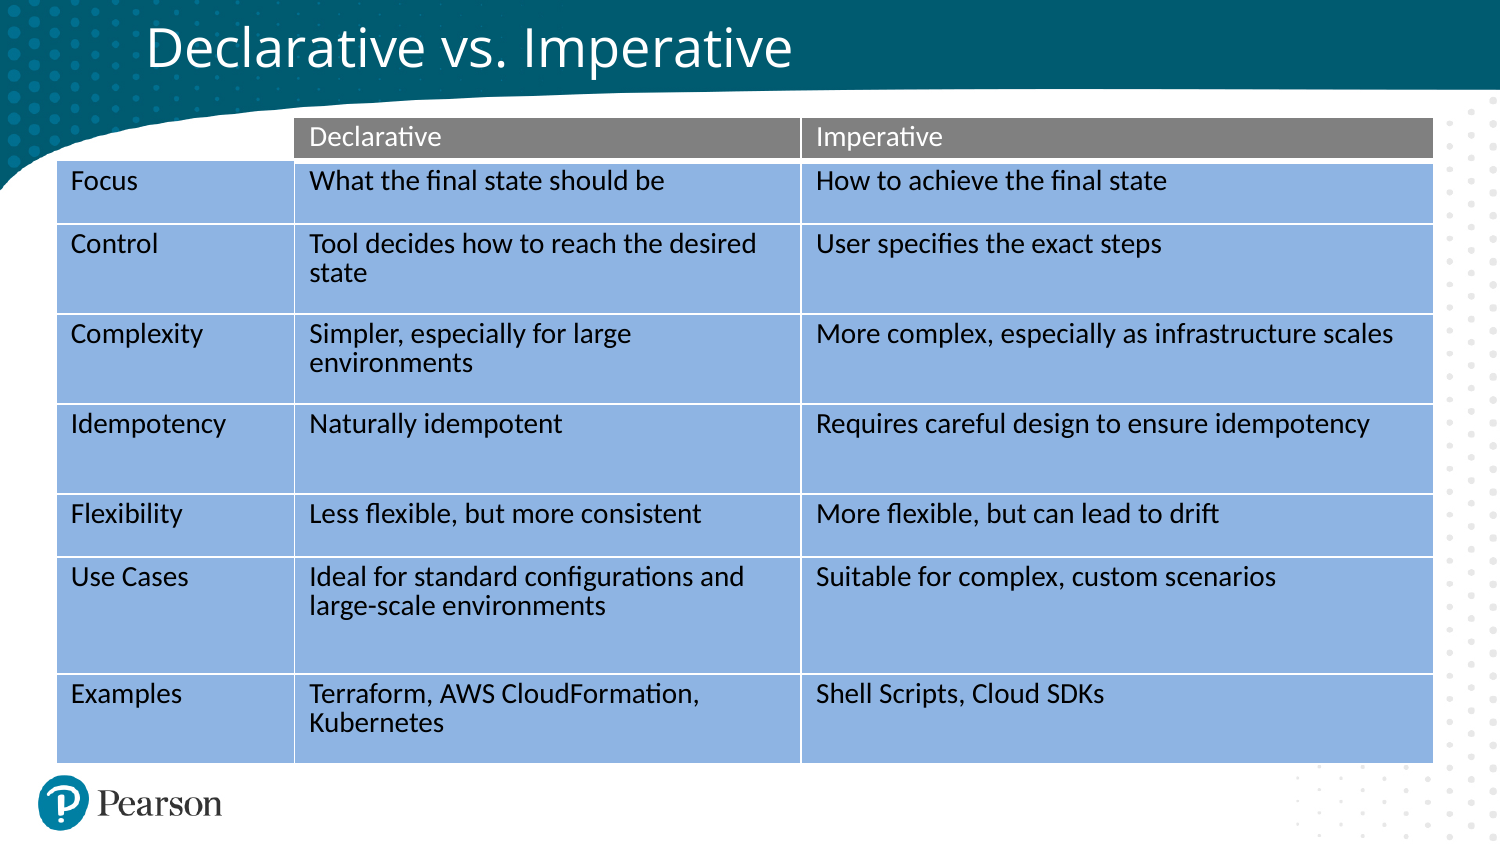

# Declarative vs. Imperative
|  | Declarative | Imperative |
| --- | --- | --- |
| Focus | What the final state should be | How to achieve the final state |
| Control | Tool decides how to reach the desired state | User specifies the exact steps |
| Complexity | Simpler, especially for large environments | More complex, especially as infrastructure scales |
| Idempotency | Naturally idempotent | Requires careful design to ensure idempotency |
| Flexibility | Less flexible, but more consistent | More flexible, but can lead to drift |
| Use Cases | Ideal for standard configurations and large-scale environments | Suitable for complex, custom scenarios |
| Examples | Terraform, AWS CloudFormation, Kubernetes | Shell Scripts, Cloud SDKs |